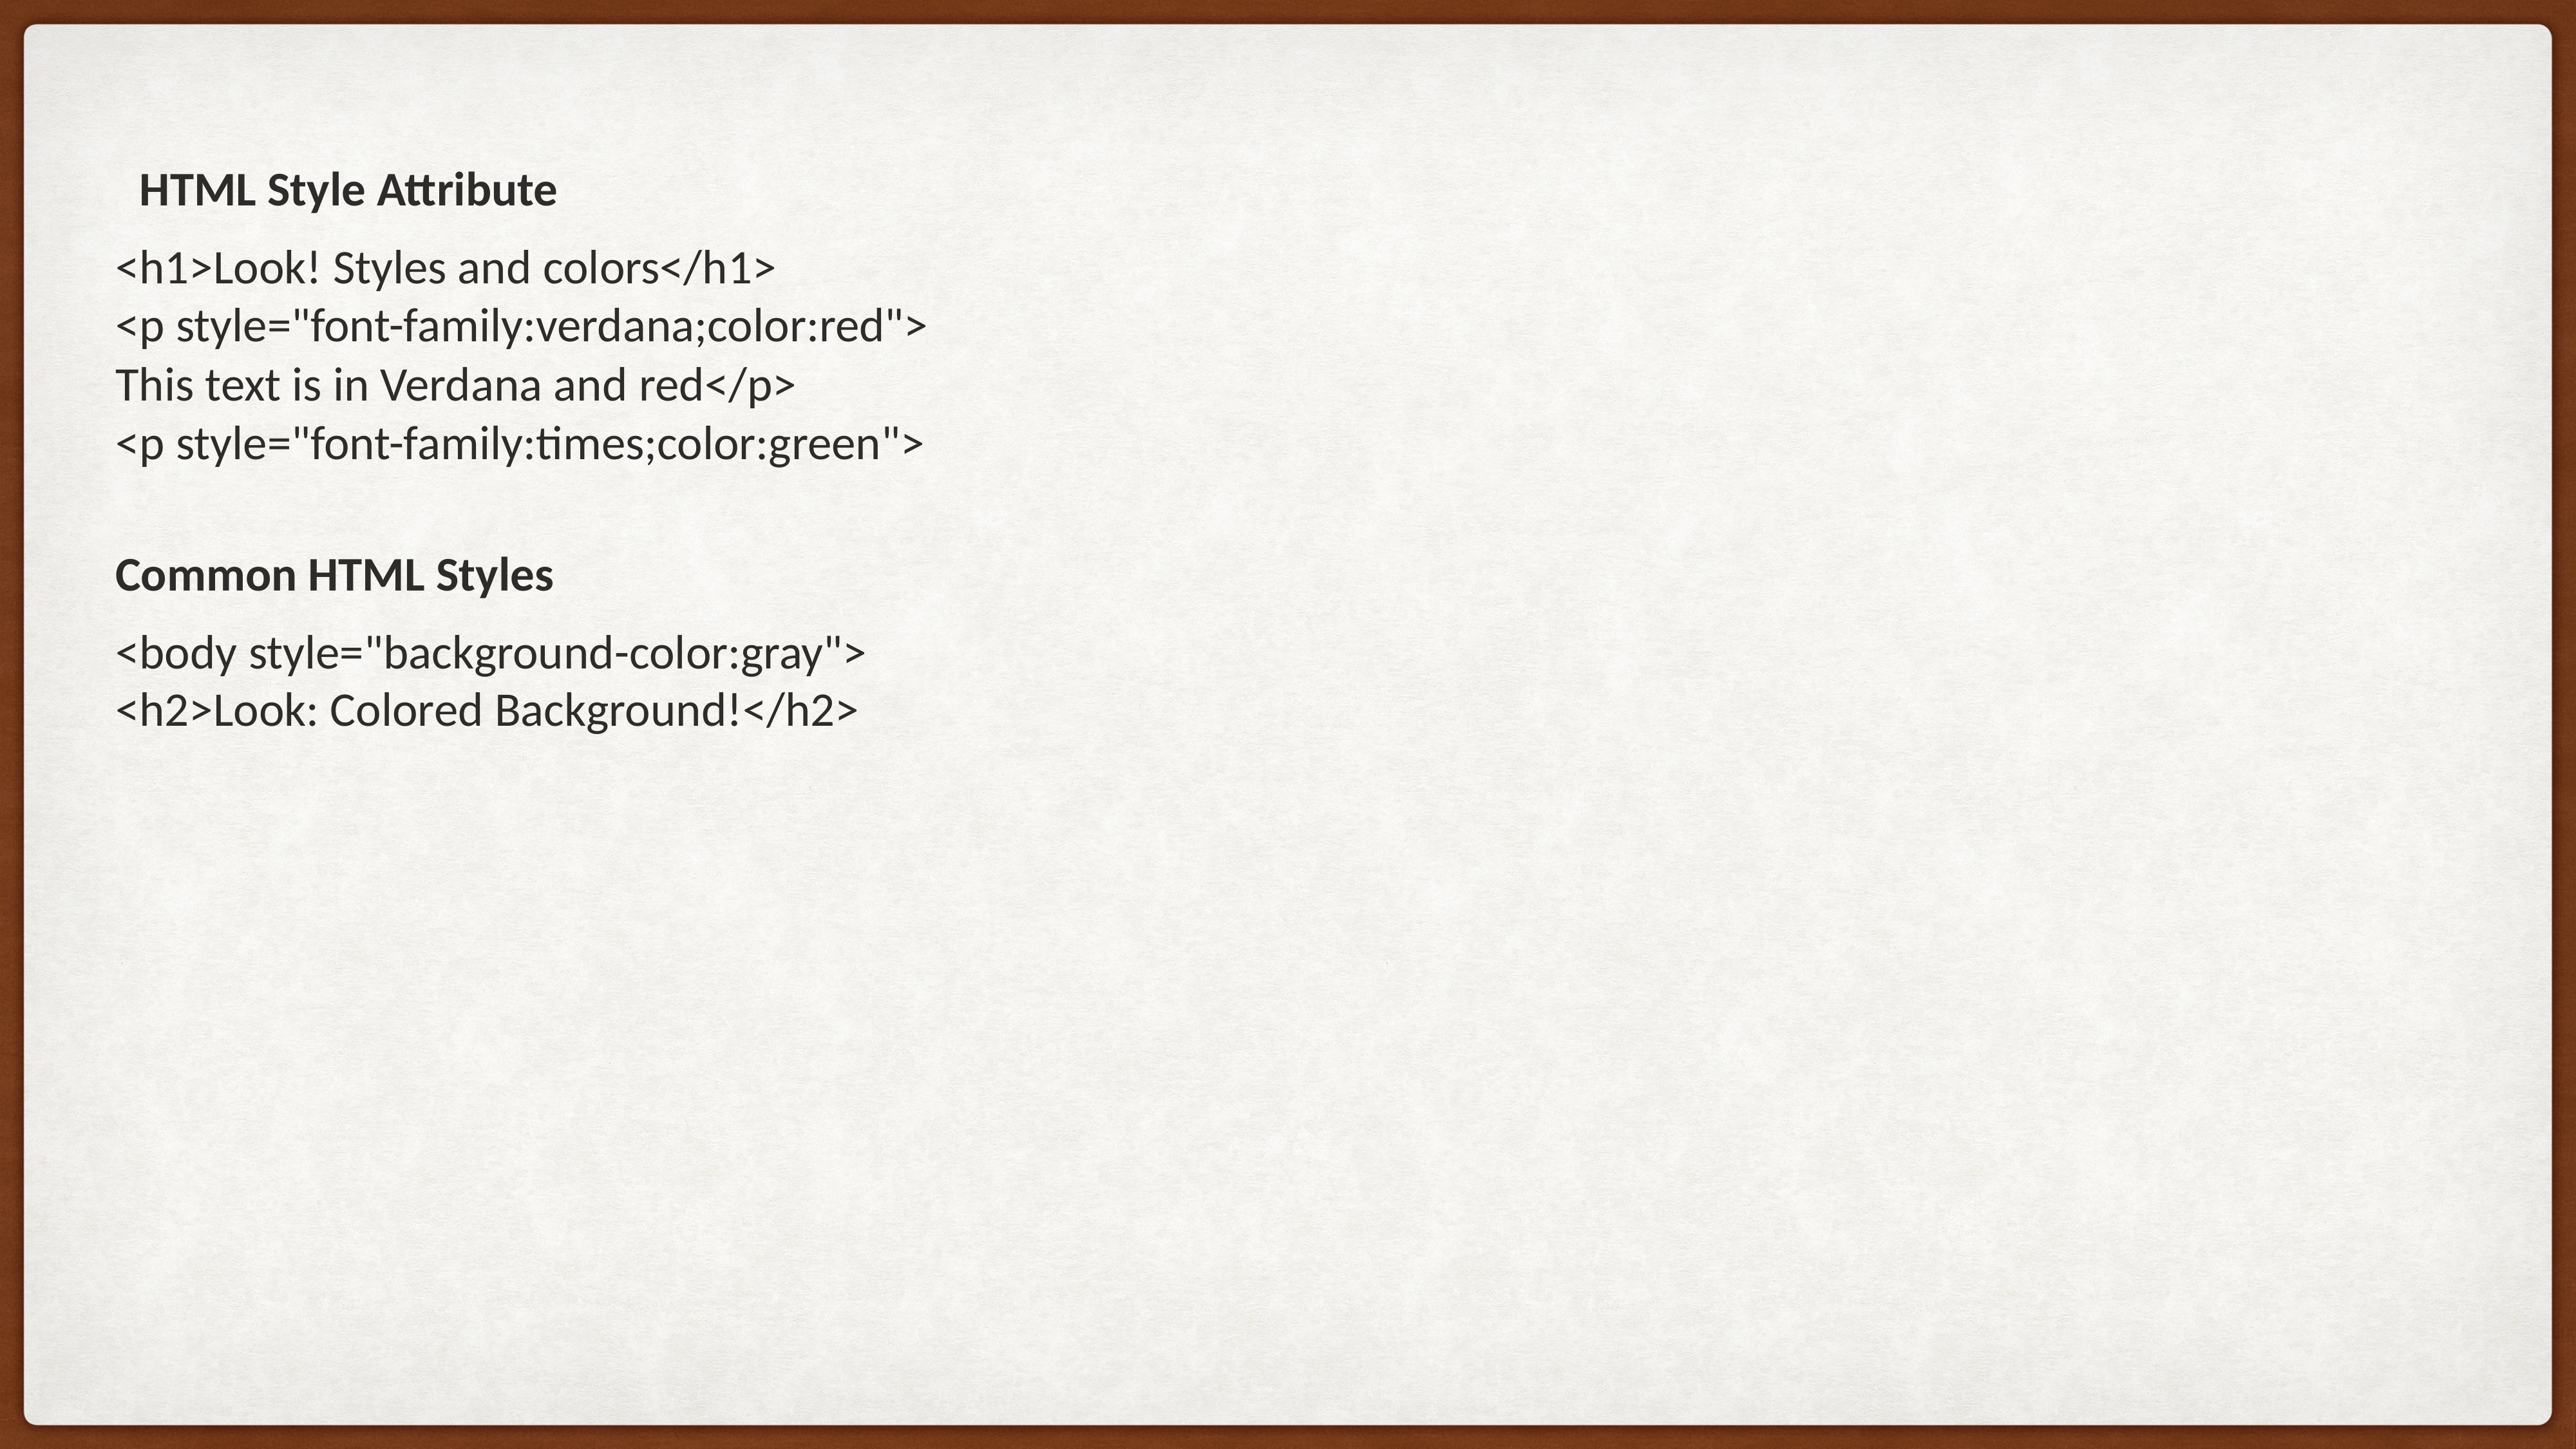

HTML Style Attribute

<h1>Look! Styles and colors</h1>

<p style="font-family:verdana;color:red">

This text is in Verdana and red</p>

<p style="font-family:times;color:green">

Common HTML Styles

<body style="background-color:gray">

<h2>Look: Colored Background!</h2>